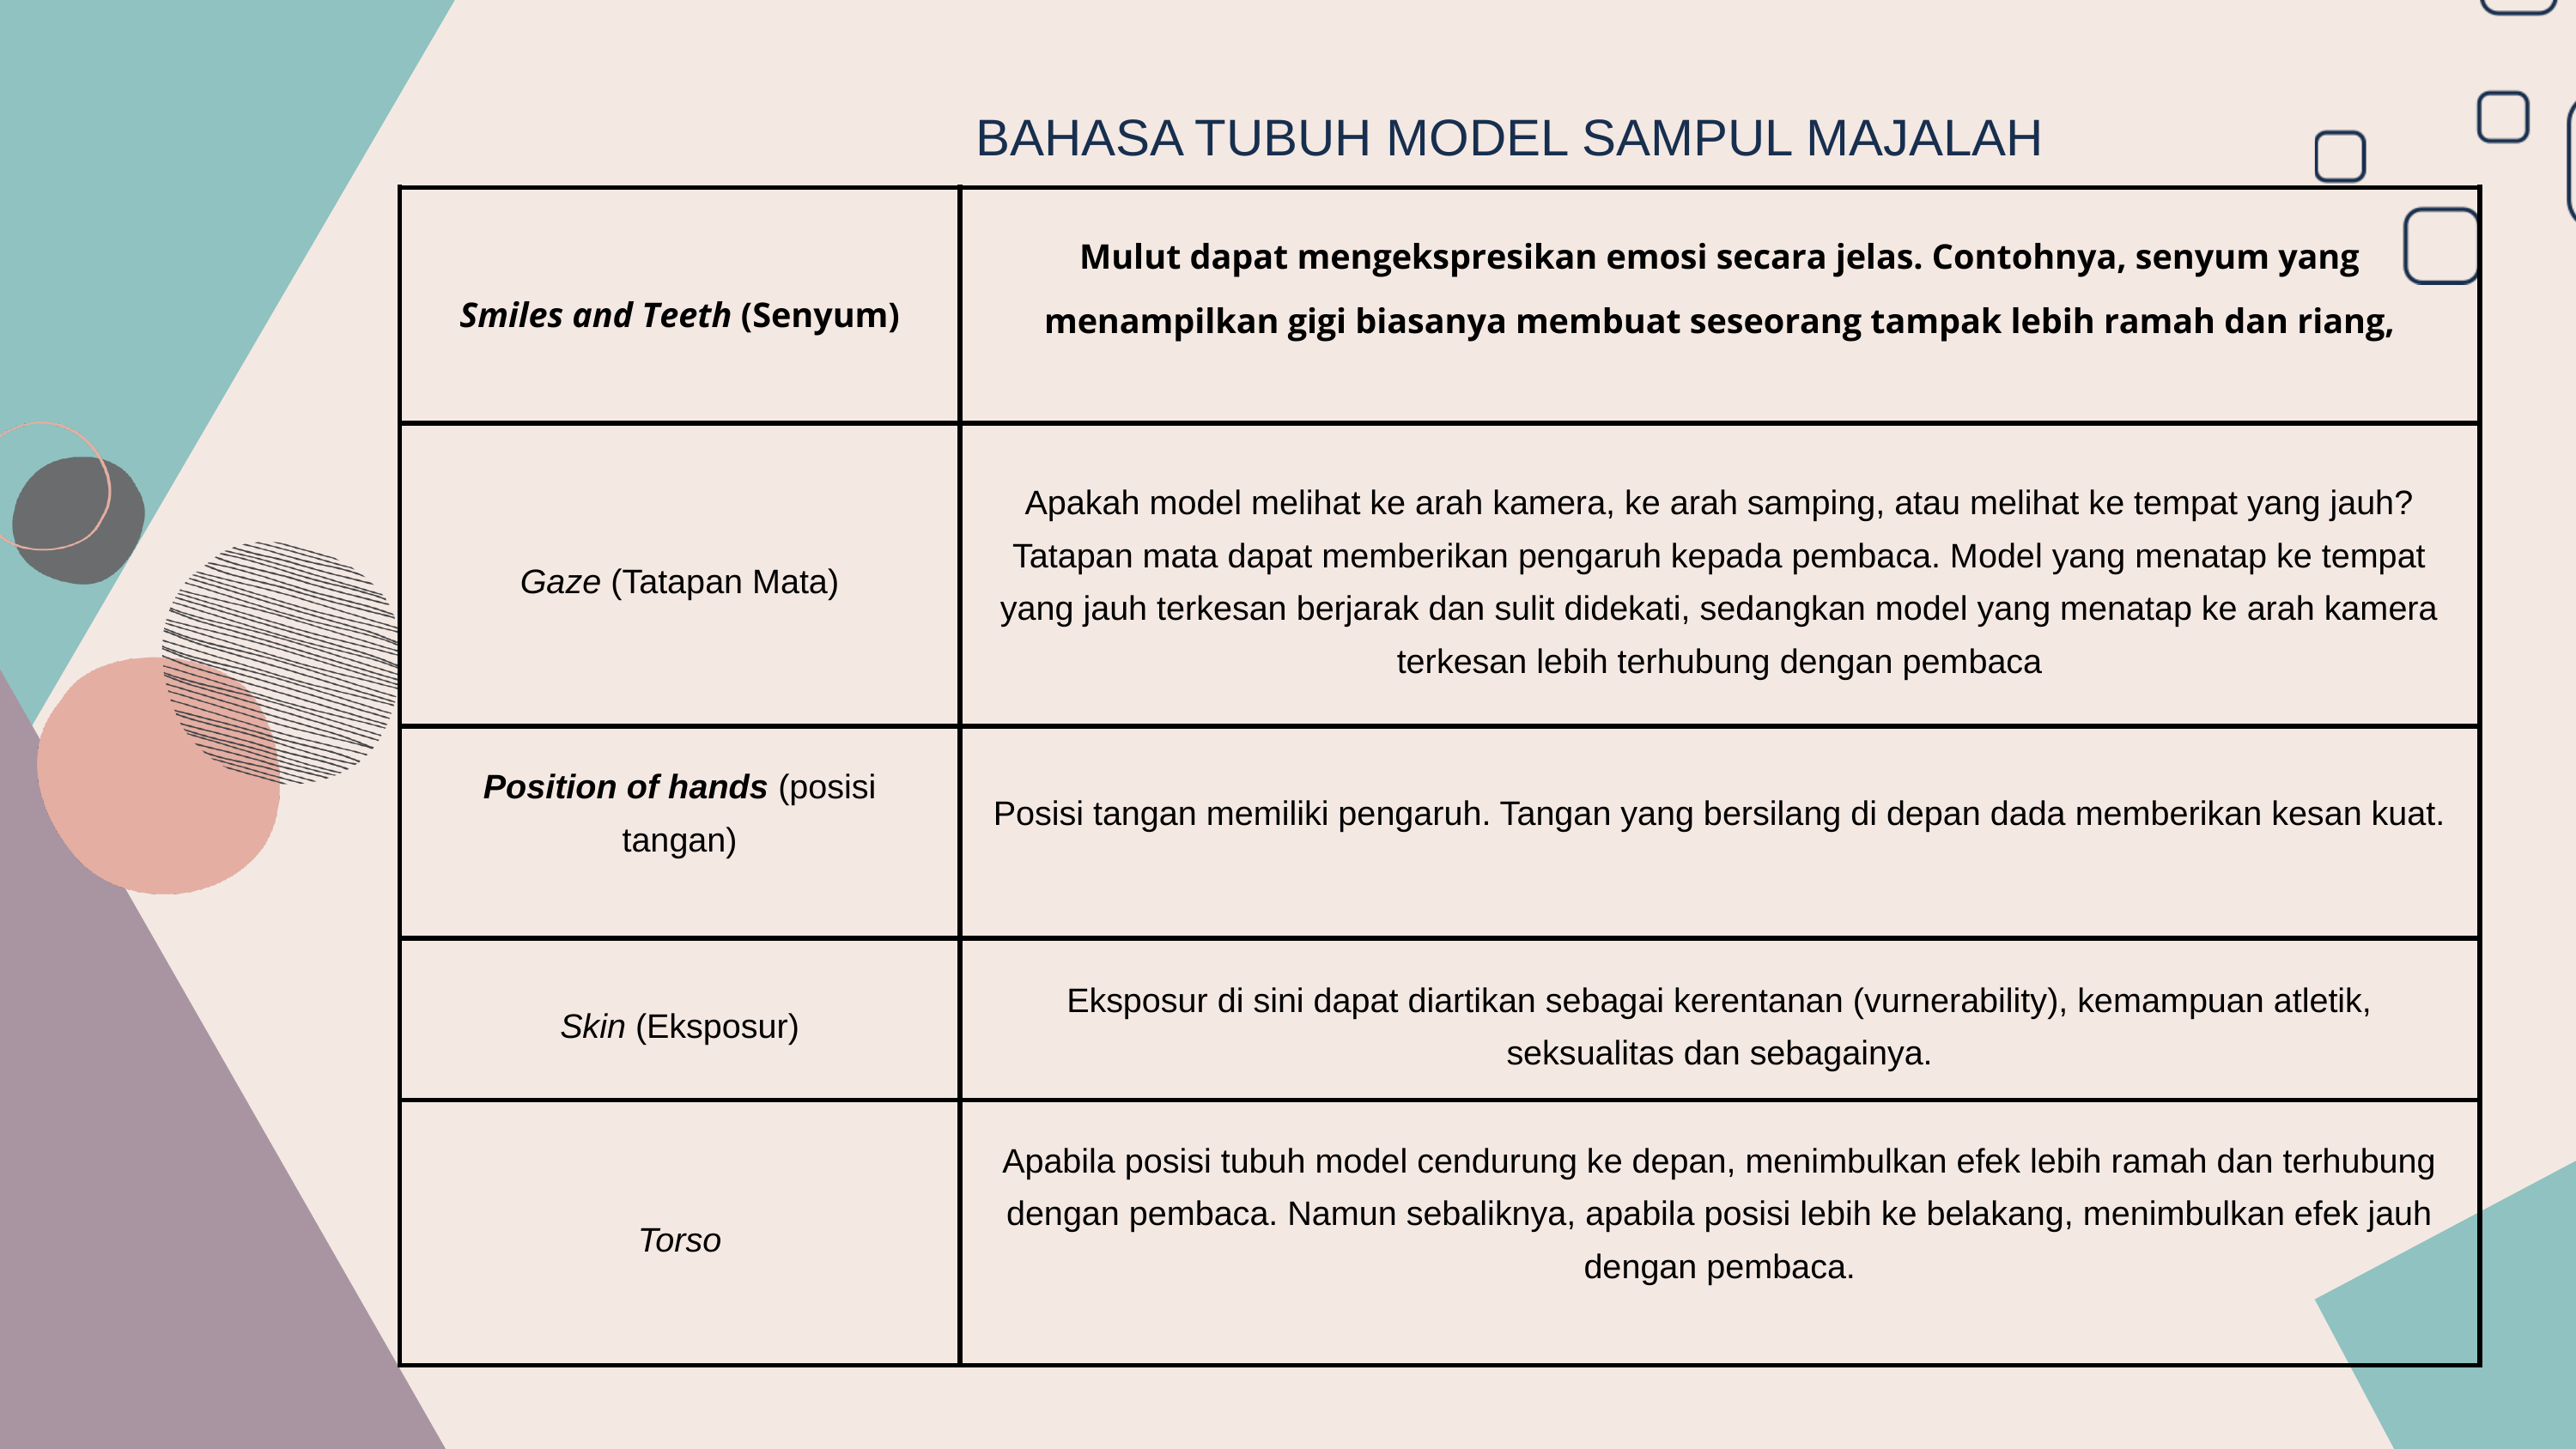

BAHASA TUBUH MODEL SAMPUL MAJALAH

| Smiles and Teeth (Senyum) | Mulut dapat mengekspresikan emosi secara jelas. Contohnya, senyum yang menampilkan gigi biasanya membuat seseorang tampak lebih ramah dan riang, |
| --- | --- |
| Gaze (Tatapan Mata) | Apakah model melihat ke arah kamera, ke arah samping, atau melihat ke tempat yang jauh? Tatapan mata dapat memberikan pengaruh kepada pembaca. Model yang menatap ke tempat yang jauh terkesan berjarak dan sulit didekati, sedangkan model yang menatap ke arah kamera terkesan lebih terhubung dengan pembaca |
| Position of hands (posisi tangan) | Posisi tangan memiliki pengaruh. Tangan yang bersilang di depan dada memberikan kesan kuat. |
| Skin (Eksposur) | Eksposur di sini dapat diartikan sebagai kerentanan (vurnerability), kemampuan atletik, seksualitas dan sebagainya. |
| Torso | Apabila posisi tubuh model cendurung ke depan, menimbulkan efek lebih ramah dan terhubung dengan pembaca. Namun sebaliknya, apabila posisi lebih ke belakang, menimbulkan efek jauh dengan pembaca. |